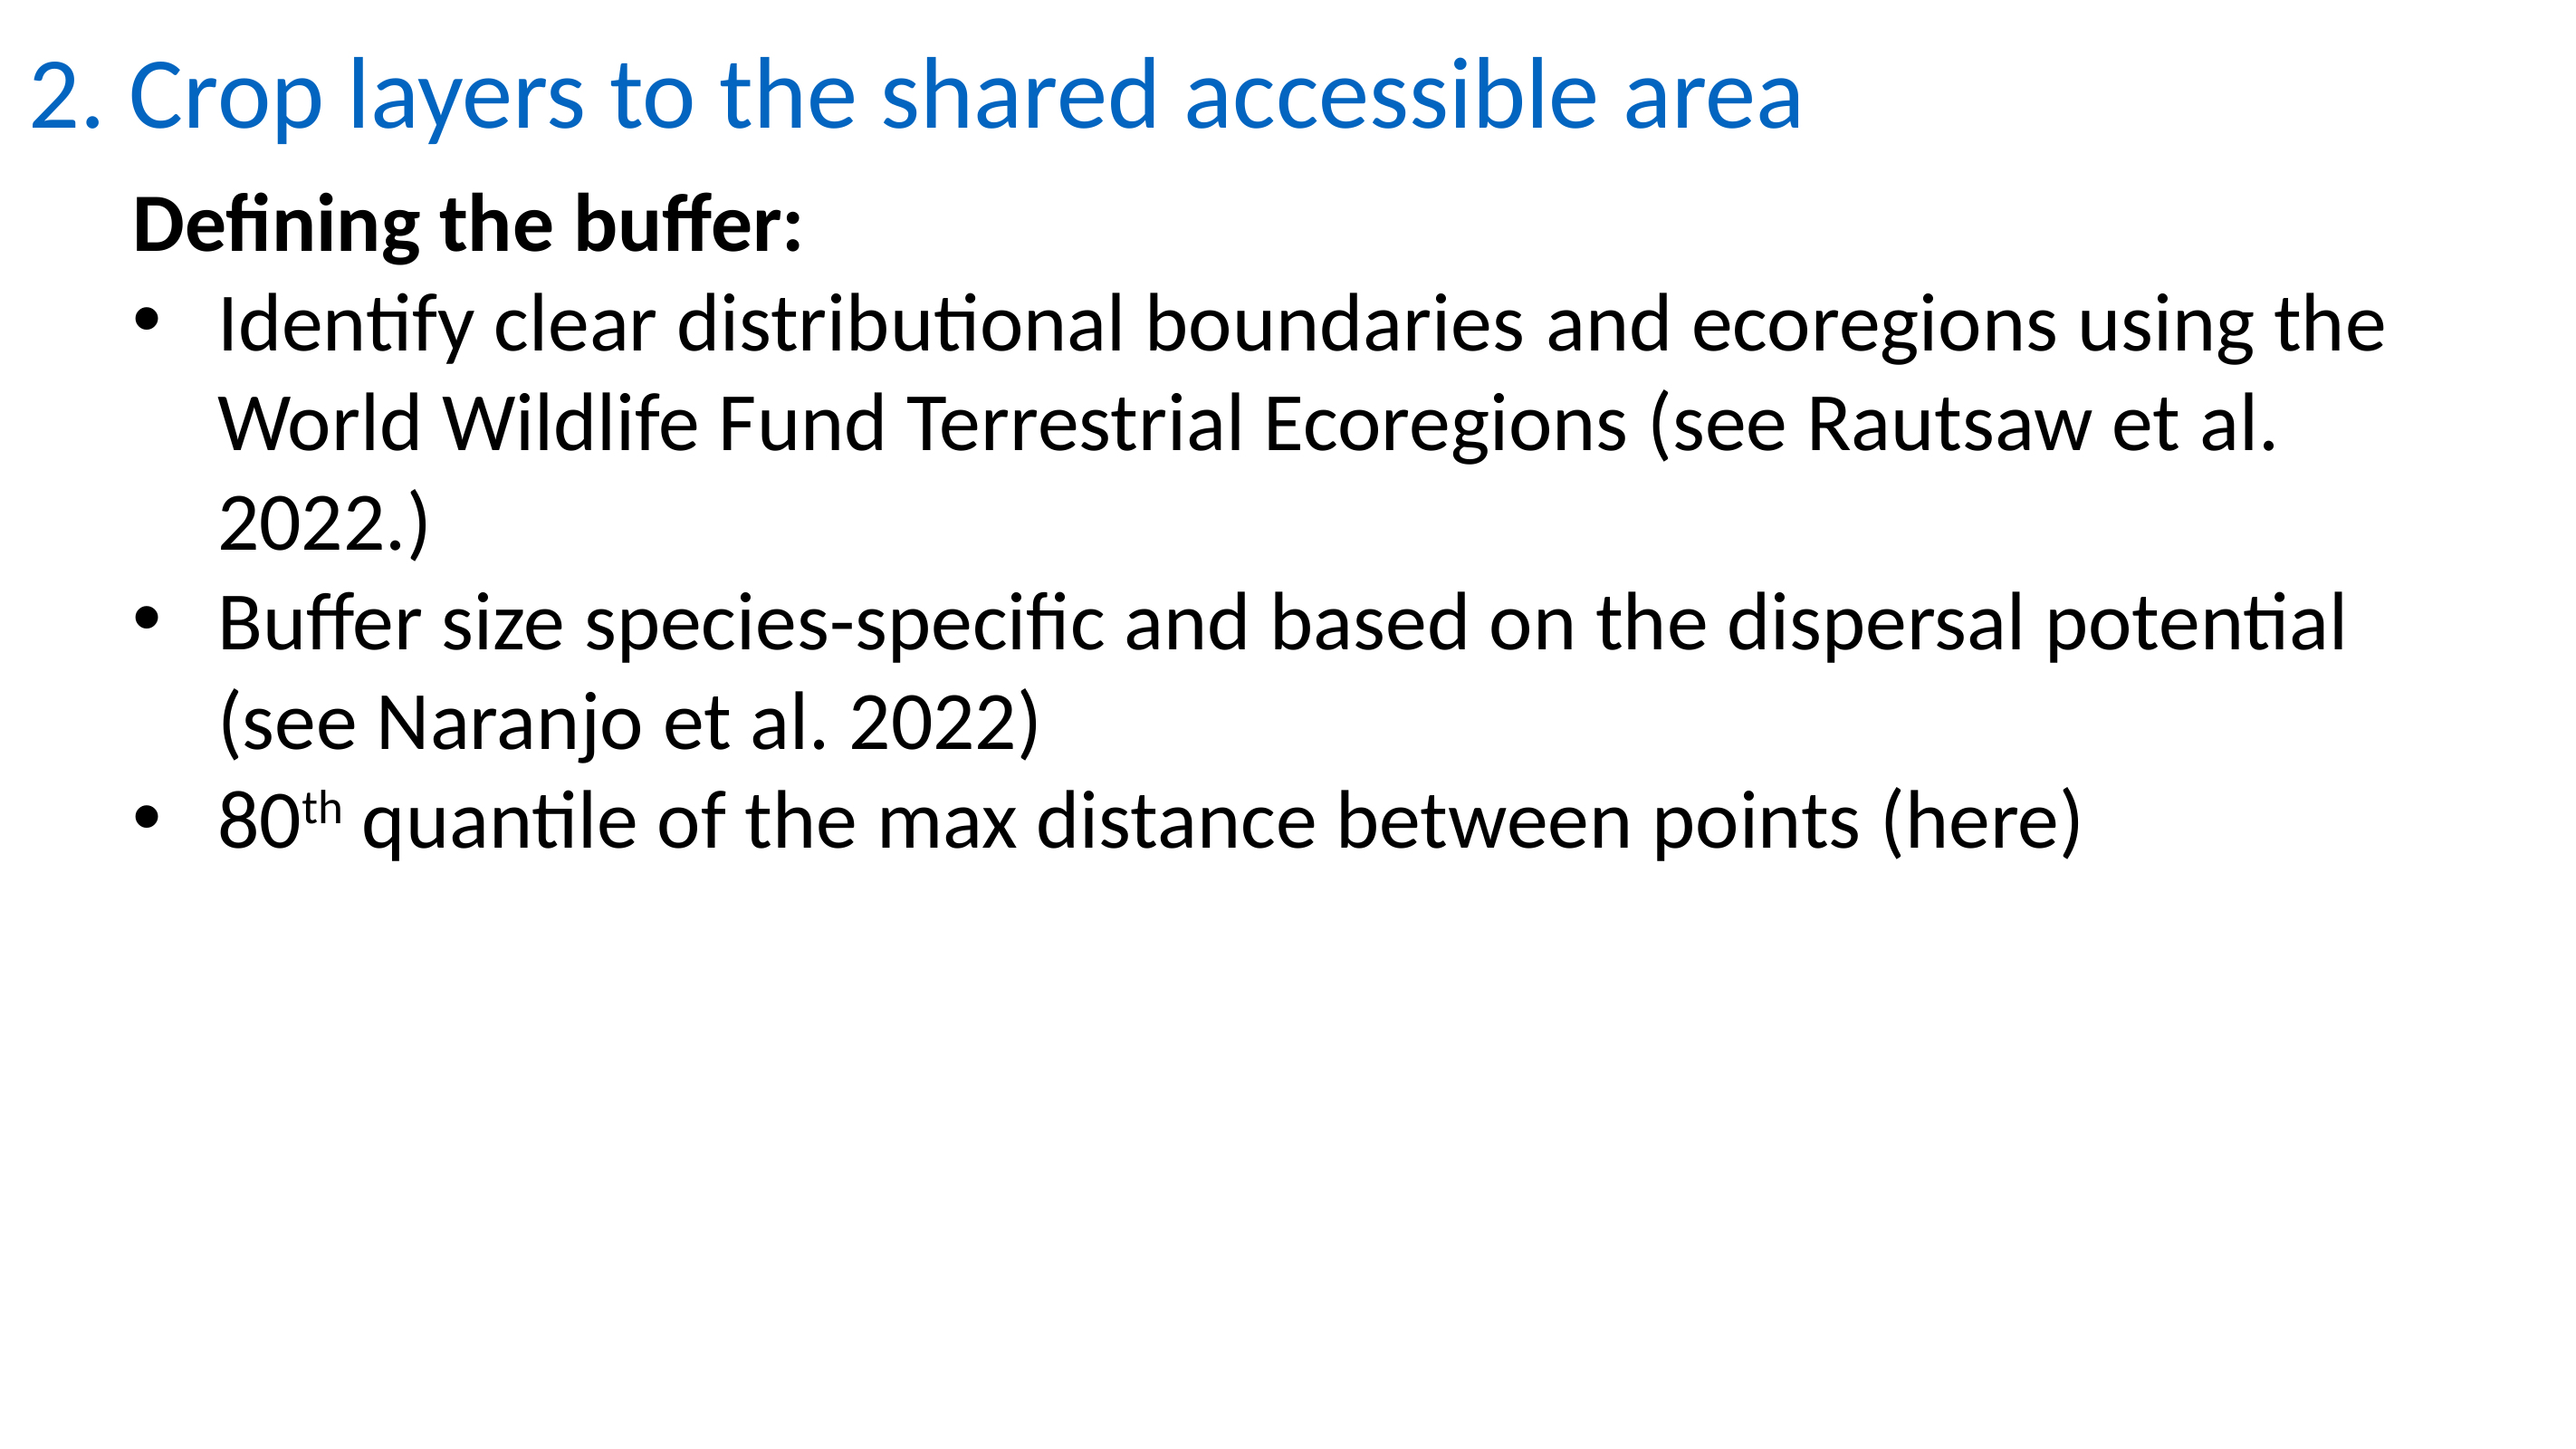

2. Crop layers to the shared accessible area
Defining the buffer:
Identify clear distributional boundaries and ecoregions using the World Wildlife Fund Terrestrial Ecoregions (see Rautsaw et al. 2022.)
Buffer size species-specific and based on the dispersal potential (see Naranjo et al. 2022)
80th quantile of the max distance between points (here)